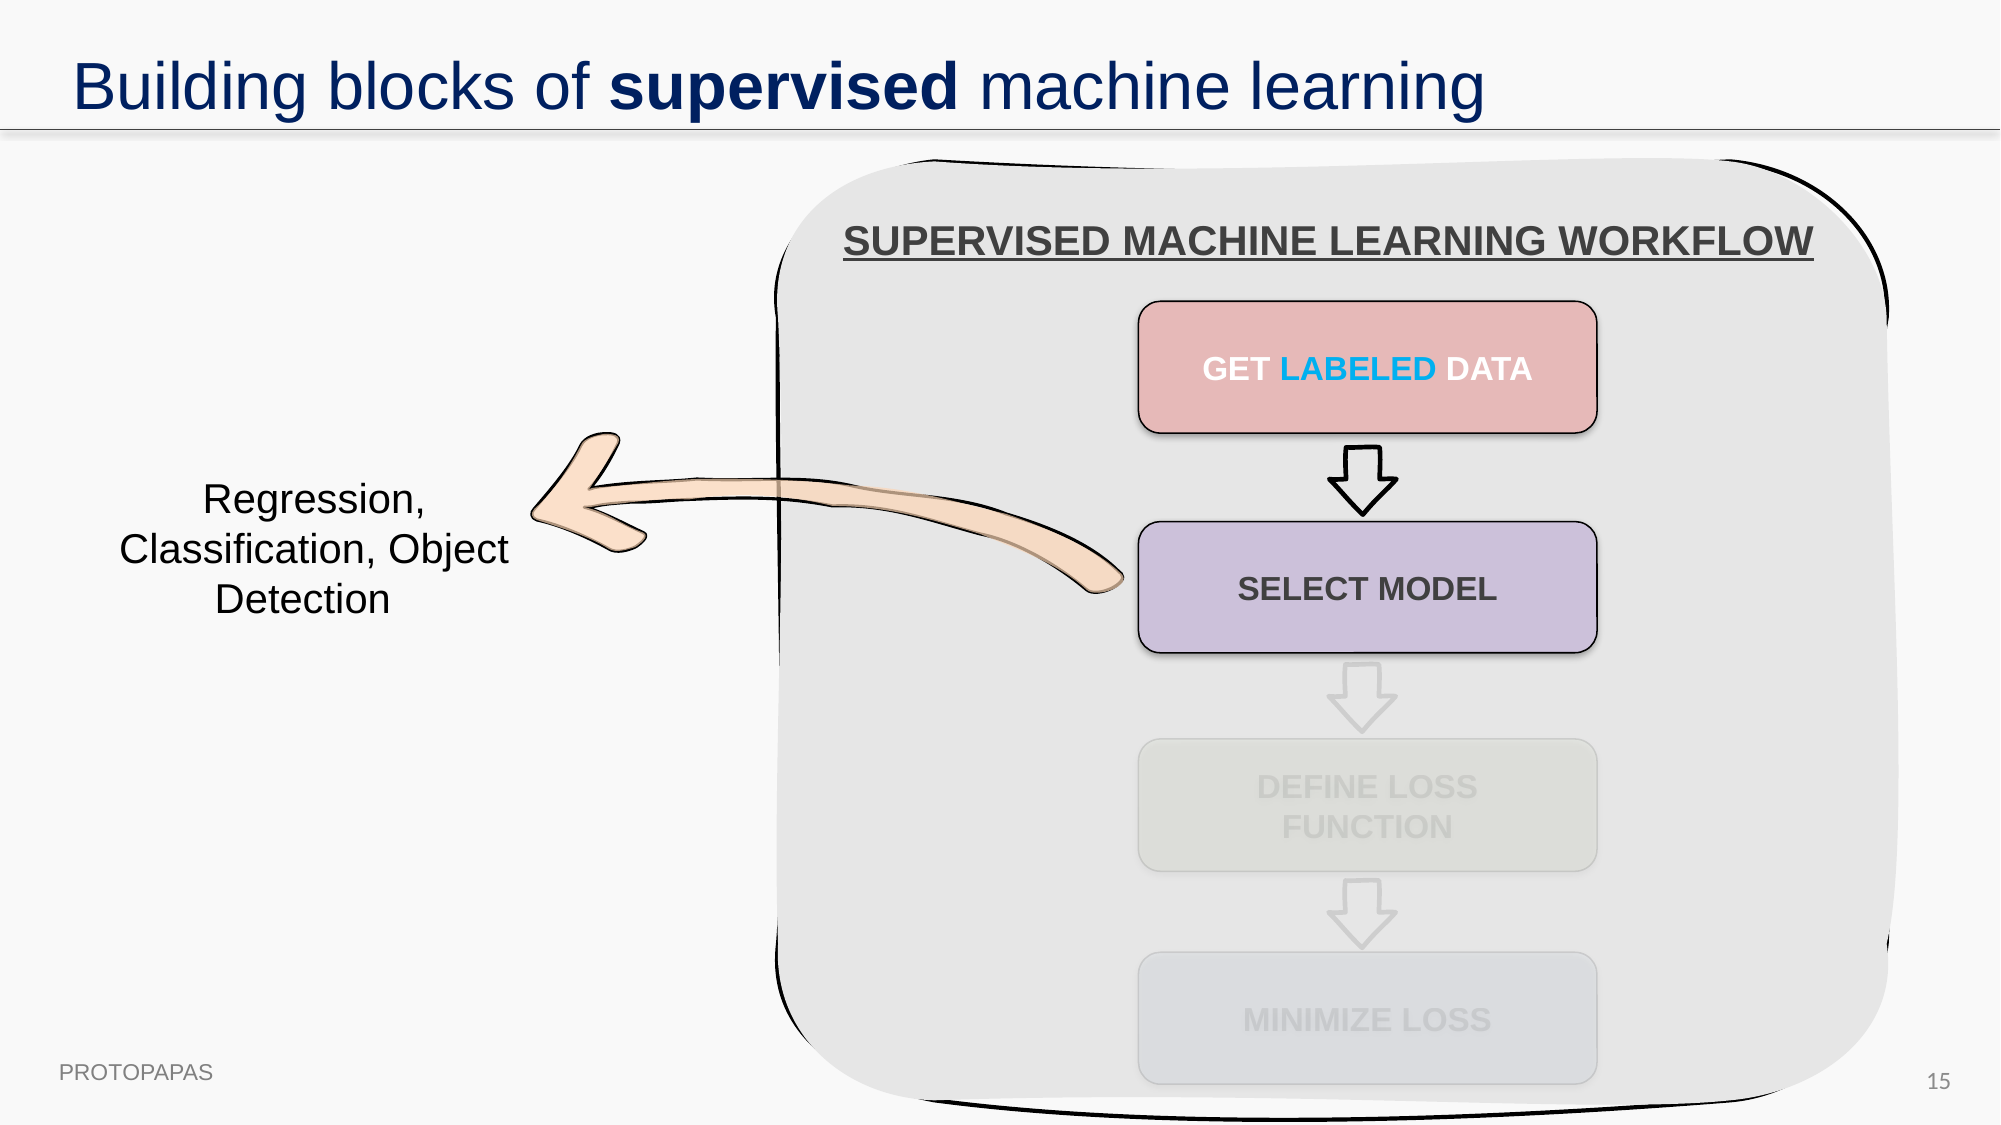

# Building blocks of supervised machine learning

SUPERVISED MACHINE LEARNING WORKFLOW
GET LABELED DATA

Regression, Classification, Object Detection

SELECT MODEL

DEFINE LOSS
FUNCTION

MINIMIZE LOSS
15